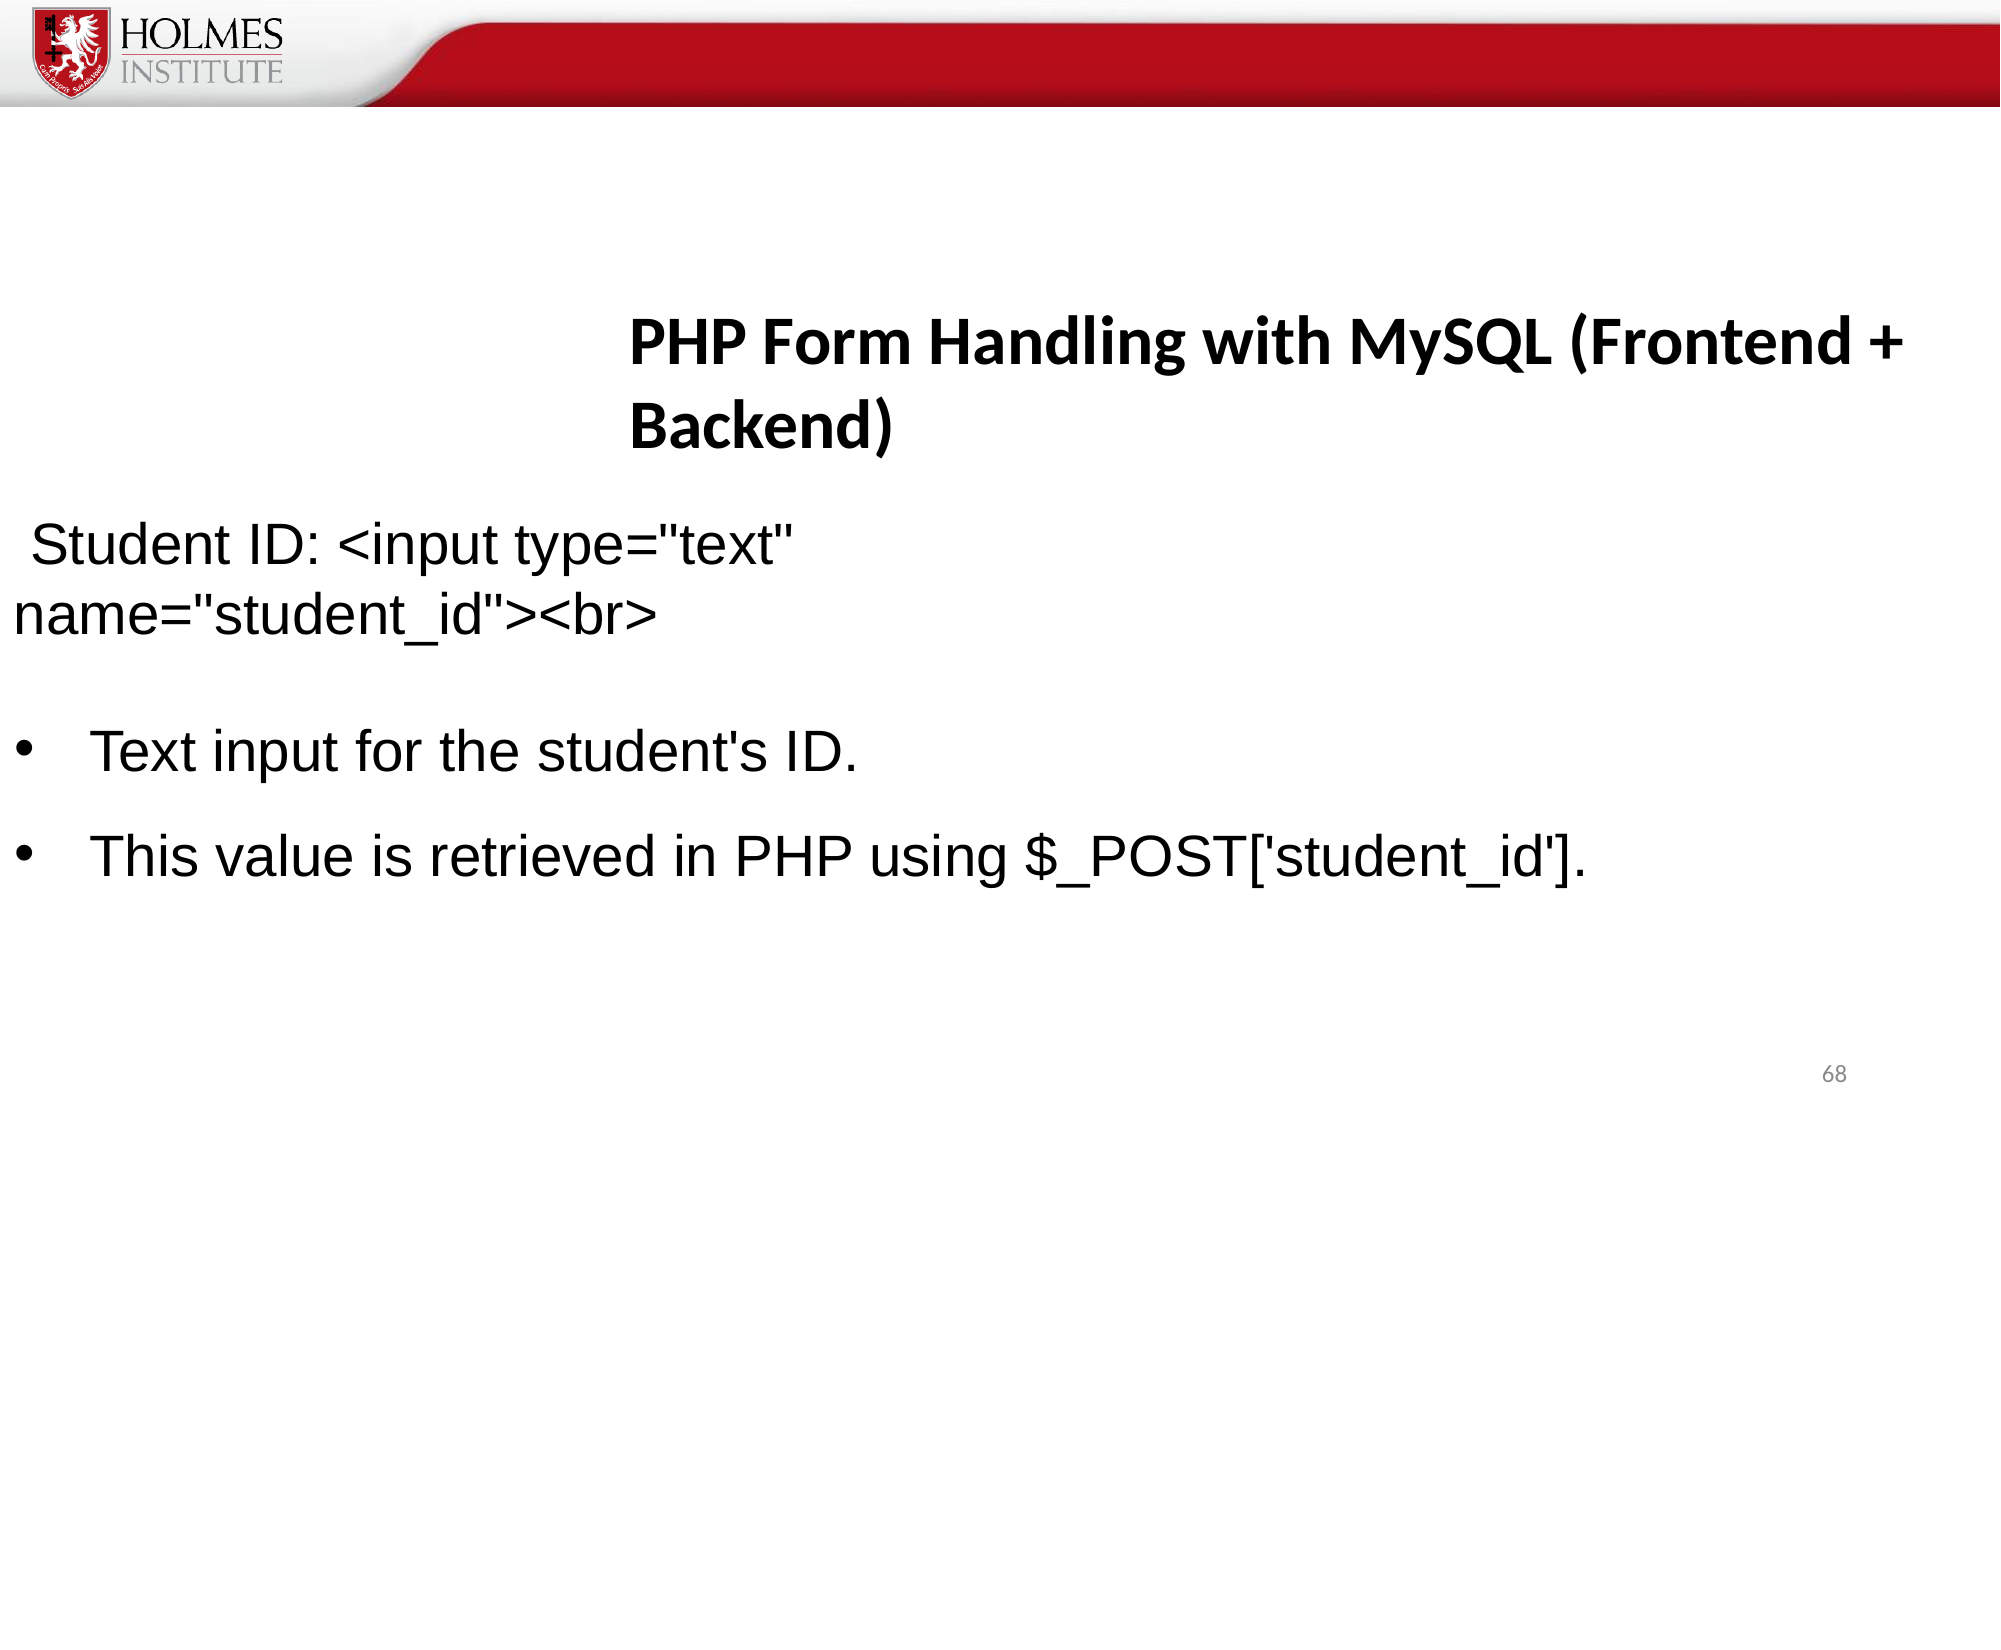

# PHP Form Handling with MySQL (Frontend + Backend)
 Student ID: <input type="text" name="student_id"><br>
Text input for the student's ID.
This value is retrieved in PHP using $_POST['student_id'].
68